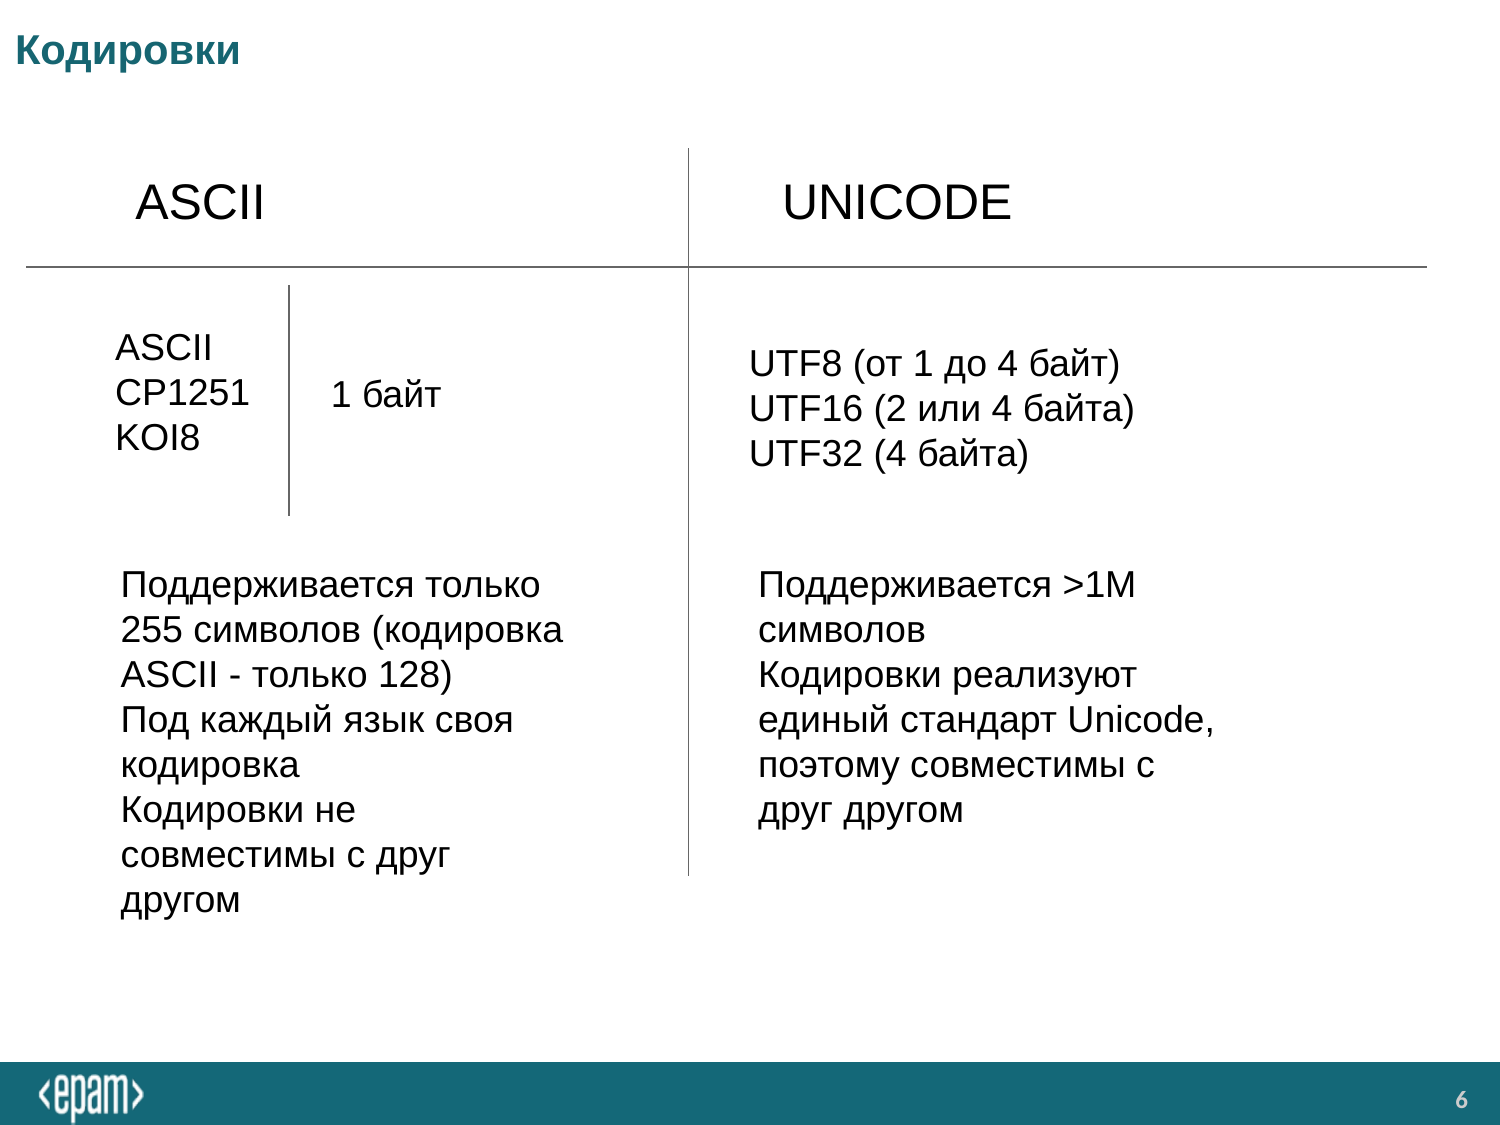

# Кодировки
ASCII
UNICODE
ASCII
CP1251
KOI8
UTF8 (от 1 до 4 байт)
UTF16 (2 или 4 байта)
UTF32 (4 байта)

1 байт
Поддерживается только 255 символов (кодировка ASCII - только 128)
Под каждый язык своя кодировка
Кодировки не совместимы с друг другом
Поддерживается >1М символов
Кодировки реализуют единый стандарт Unicode,
поэтому совместимы с друг другом